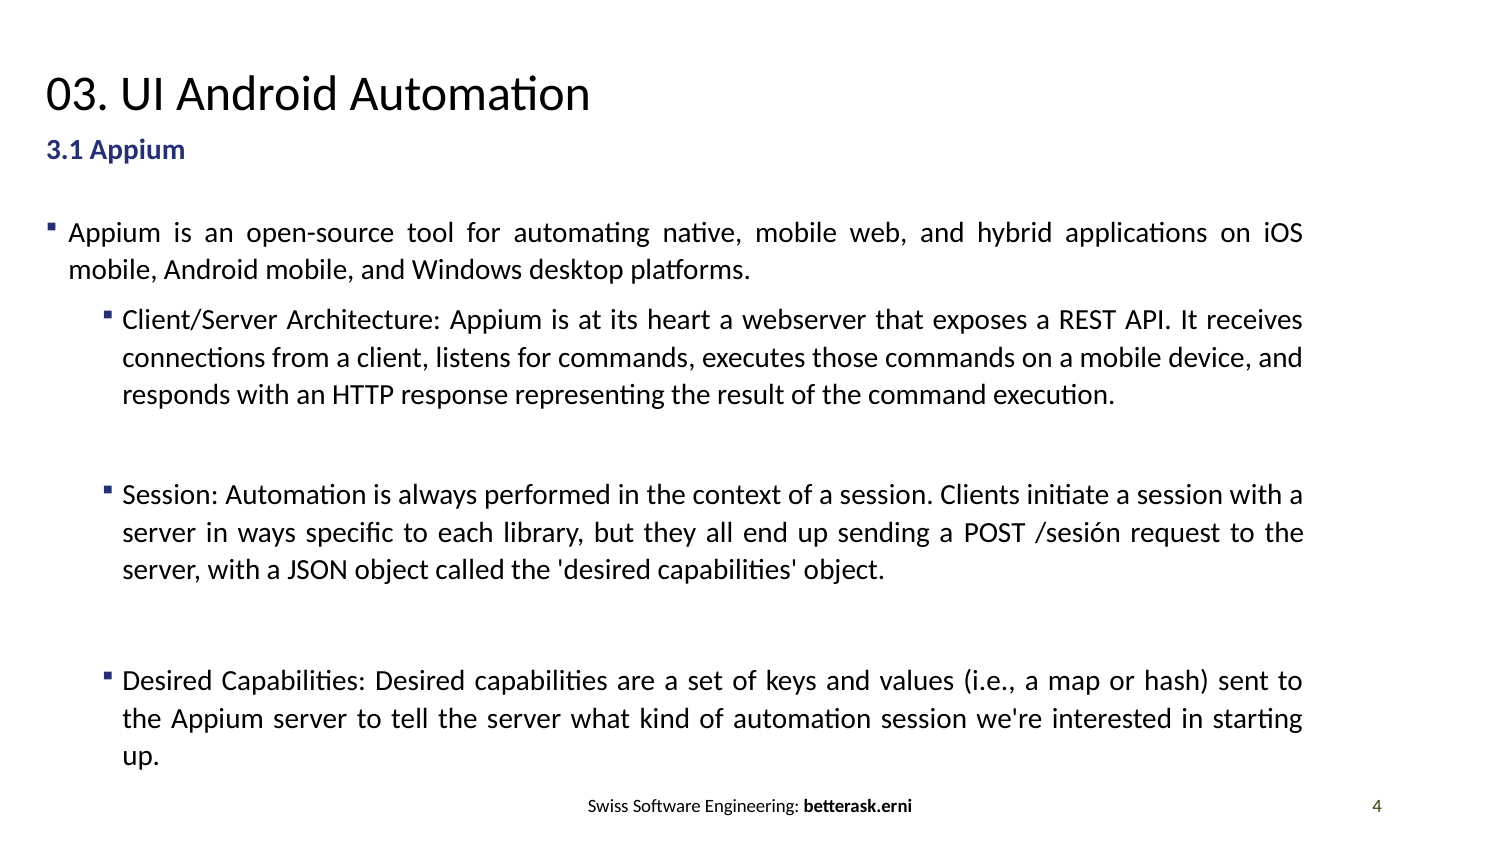

# 03. UI Android Automation
3.1 Appium
Appium is an open-source tool for automating native, mobile web, and hybrid applications on iOS mobile, Android mobile, and Windows desktop platforms.
Client/Server Architecture: Appium is at its heart a webserver that exposes a REST API. It receives connections from a client, listens for commands, executes those commands on a mobile device, and responds with an HTTP response representing the result of the command execution.

Session: Automation is always performed in the context of a session. Clients initiate a session with a server in ways specific to each library, but they all end up sending a POST /sesión request to the server, with a JSON object called the 'desired capabilities' object.

Desired Capabilities: Desired capabilities are a set of keys and values (i.e., a map or hash) sent to the Appium server to tell the server what kind of automation session we're interested in starting up.

Swiss Software Engineering: betterask.erni
4